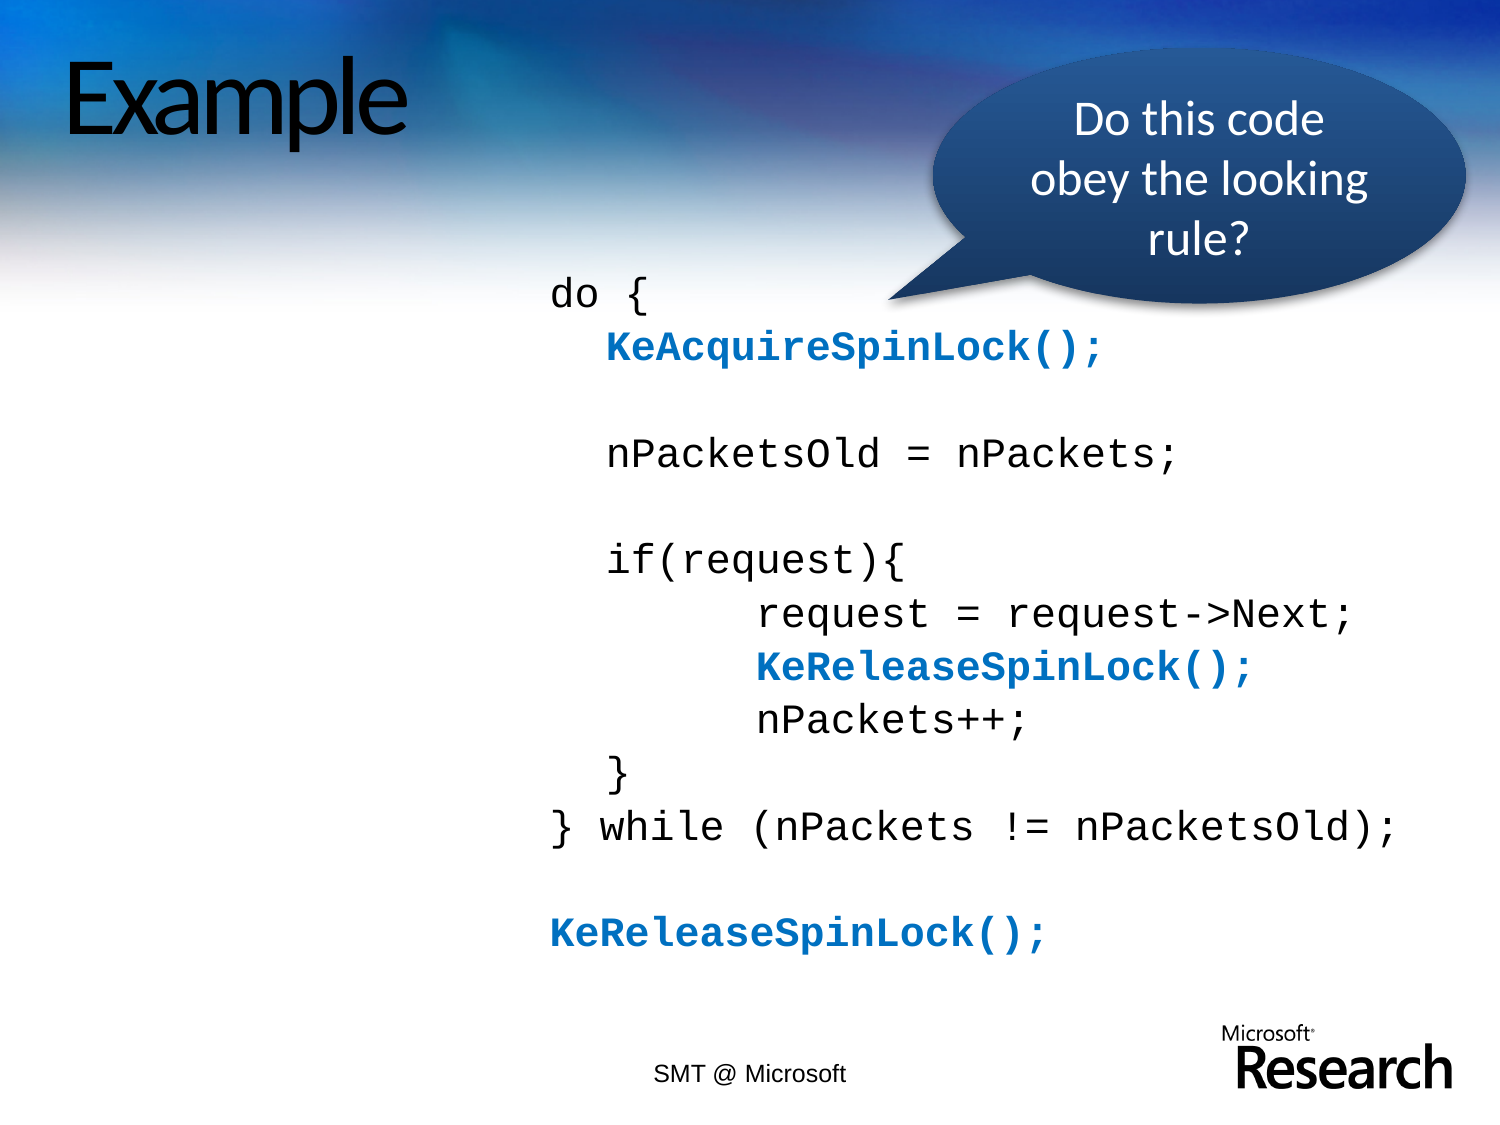

# Example
Do this code obey the looking rule?
do {
	KeAcquireSpinLock();

	nPacketsOld = nPackets;

	if(request){
		request = request->Next;
		KeReleaseSpinLock();
		nPackets++;
	}
} while (nPackets != nPacketsOld);

KeReleaseSpinLock();

SMT @ Microsoft